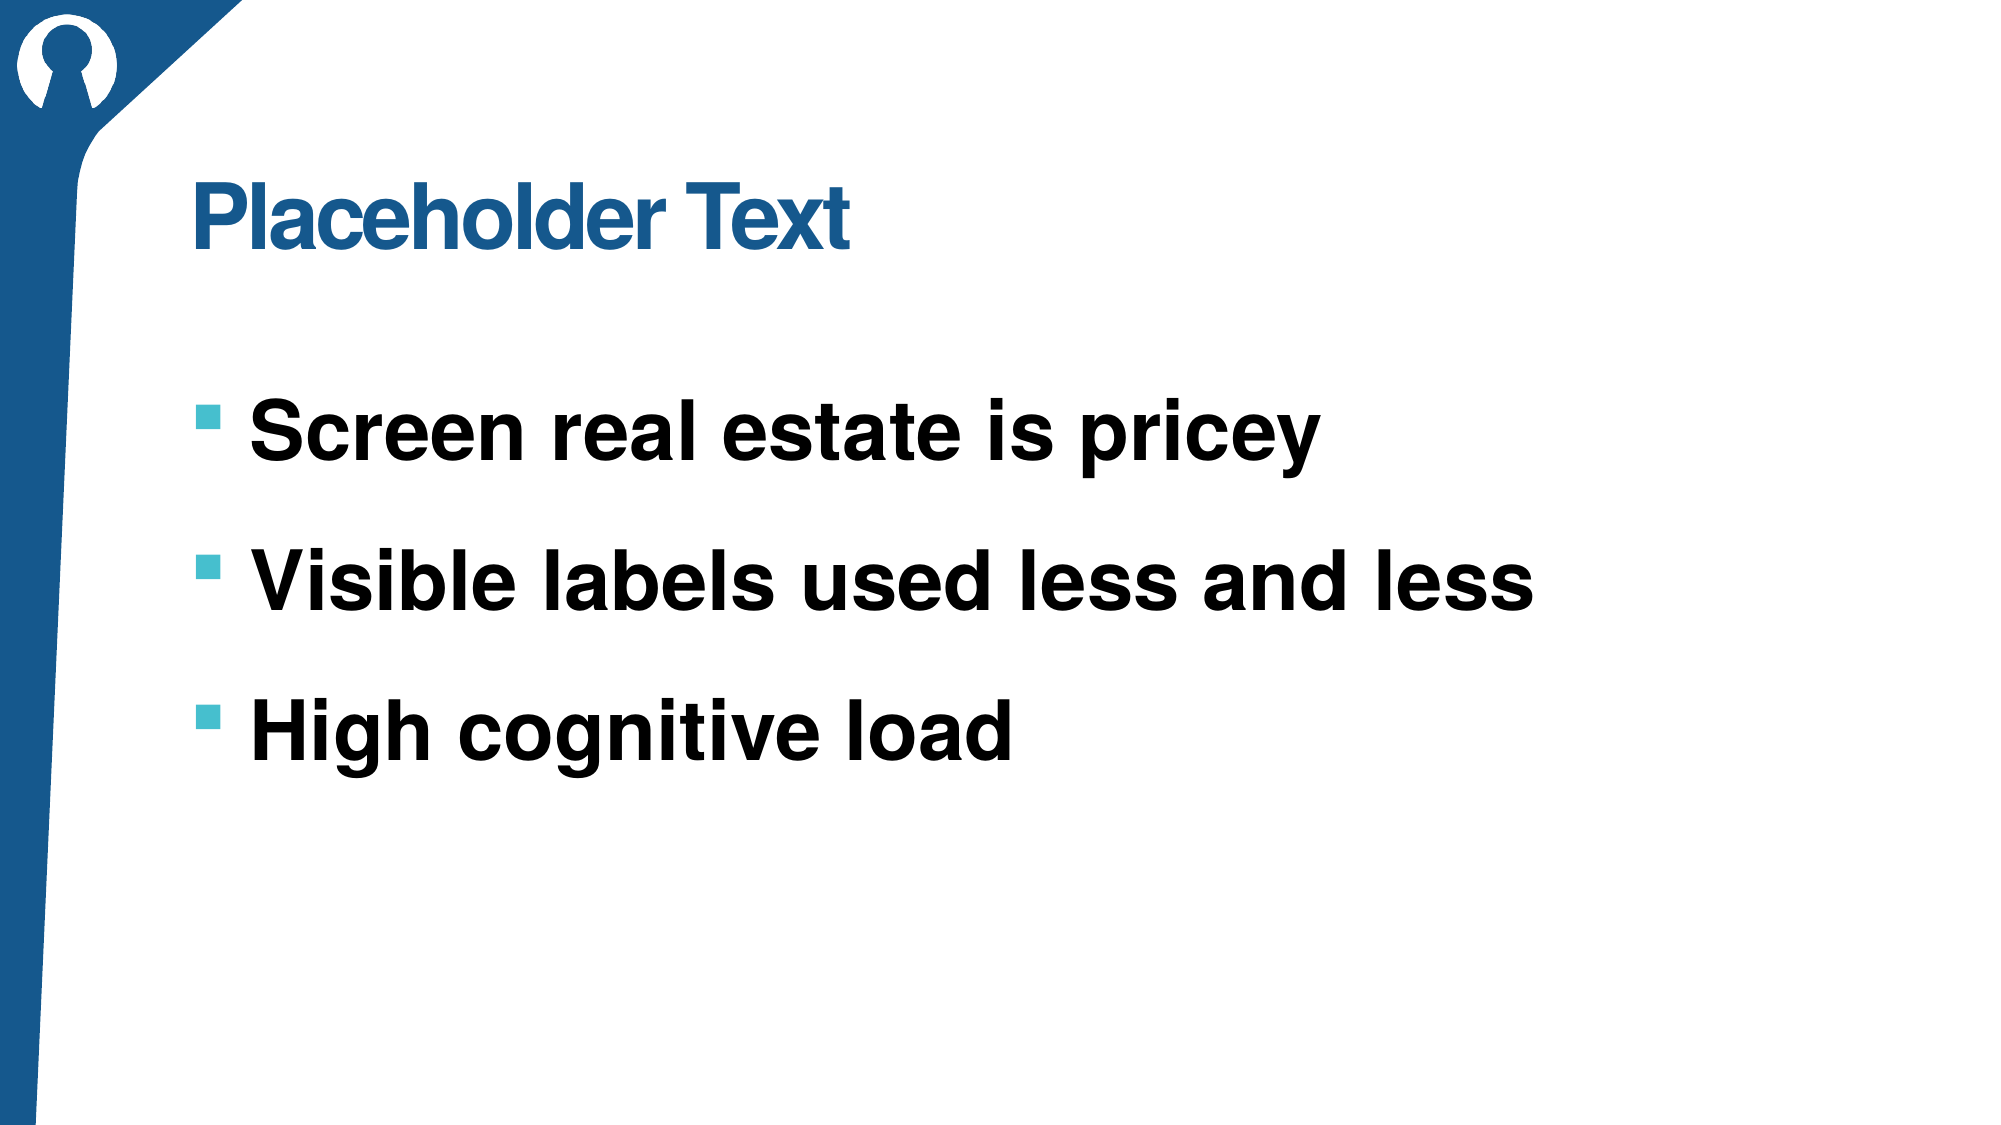

# Placeholder Text
Screen real estate is pricey
Visible labels used less and less
High cognitive load